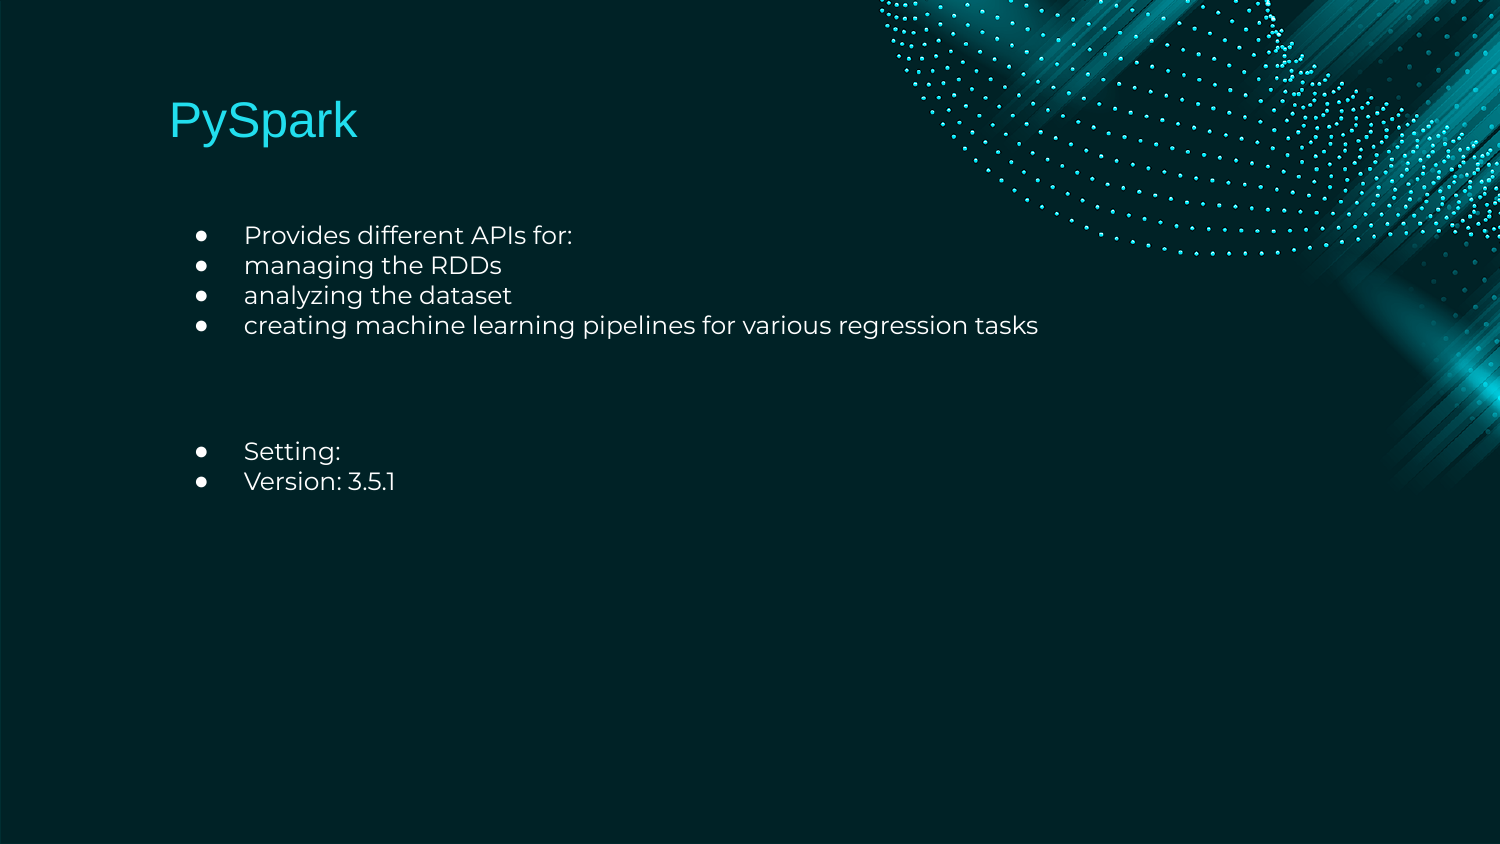

# PySpark
Provides different APIs for:
managing the RDDs
analyzing the dataset
creating machine learning pipelines for various regression tasks

Setting:
Version: 3.5.1